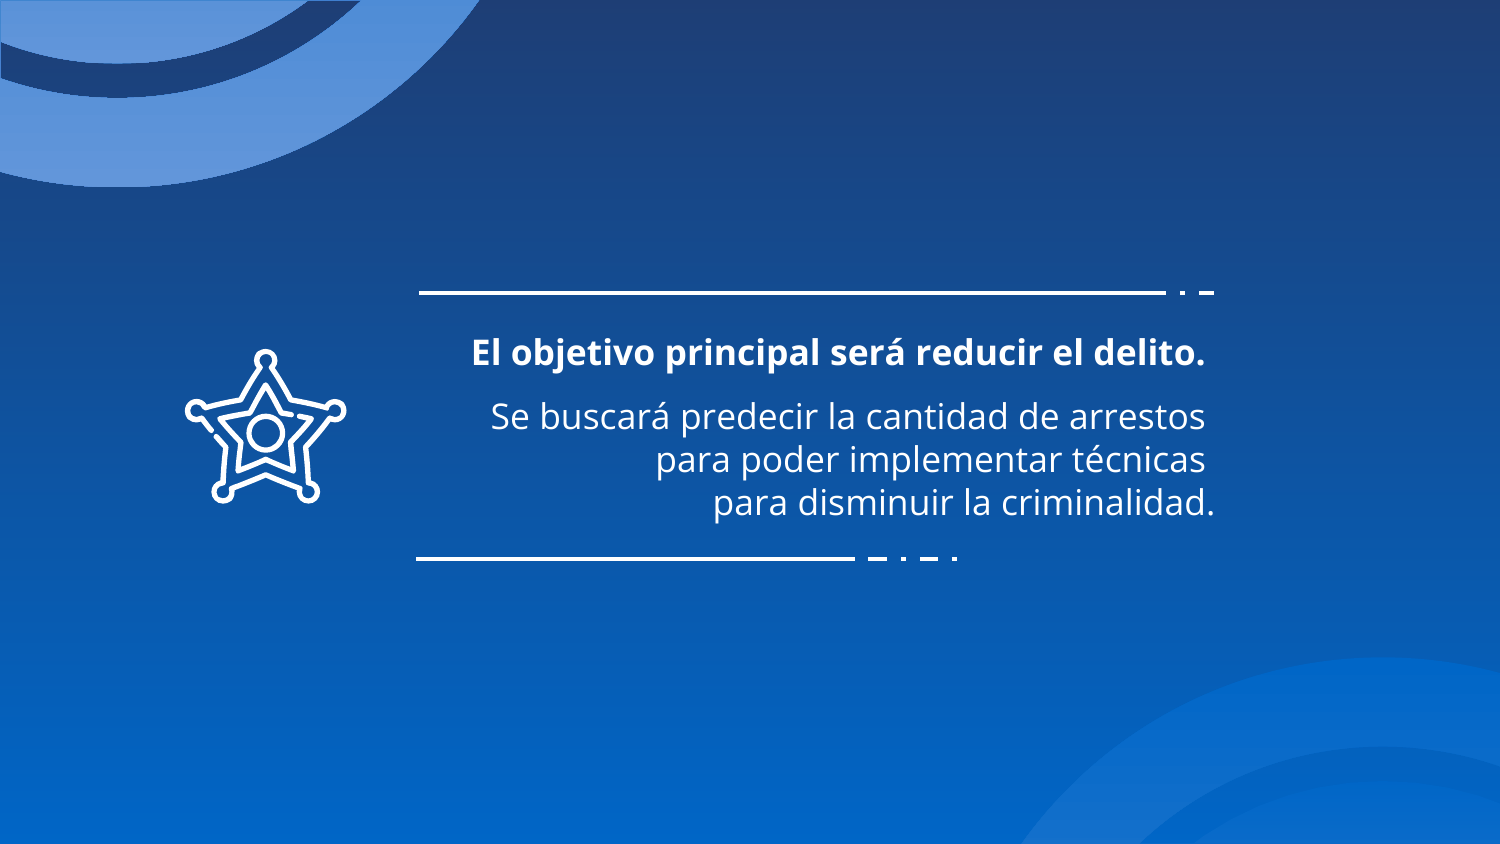

El objetivo principal será reducir el delito.

Se buscará predecir la cantidad de arrestos
para poder implementar técnicas
para disminuir la criminalidad.